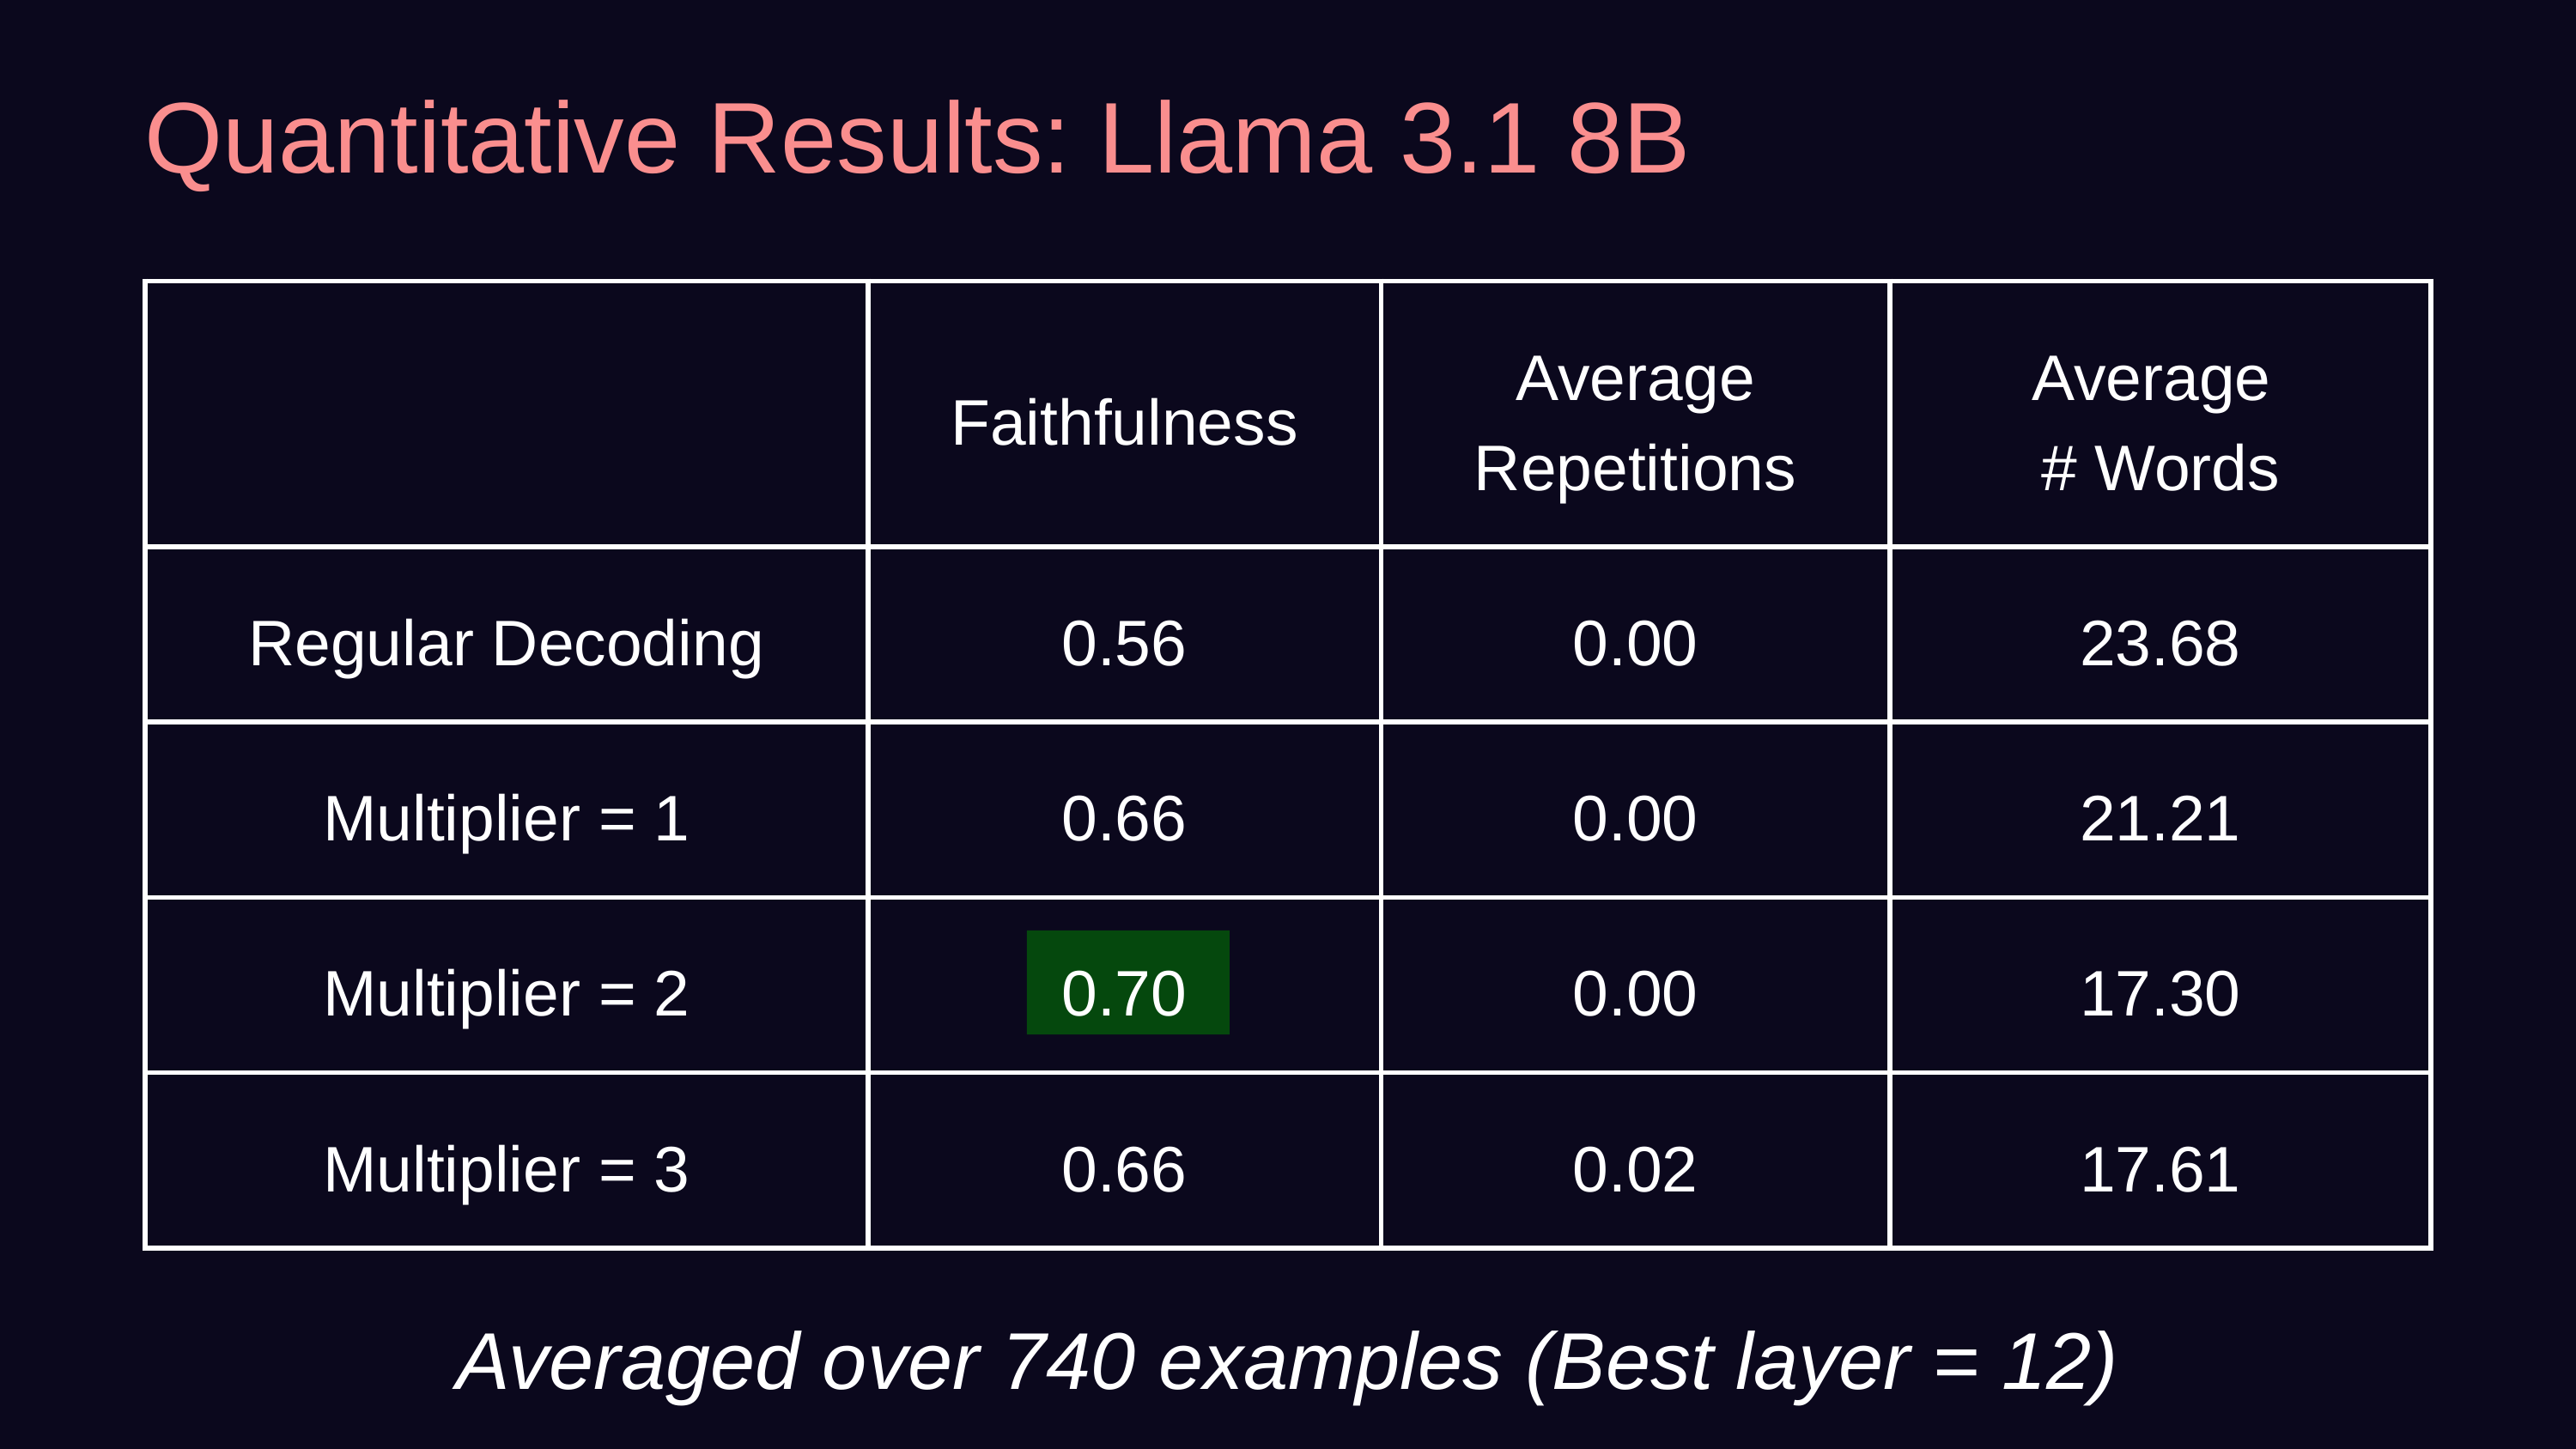

Quantitative Results: Llama 3.1 8B
|  | Faithfulness | Average Repetitions | Average # Words |
| --- | --- | --- | --- |
| Regular Decoding | 0.56 | 0.00 | 23.68 |
| Multiplier = 1 | 0.66 | 0.00 | 21.21 |
| Multiplier = 2 | 0.70 | 0.00 | 17.30 |
| Multiplier = 3 | 0.66 | 0.02 | 17.61 |

Averaged over 740 examples (Best layer = 12)